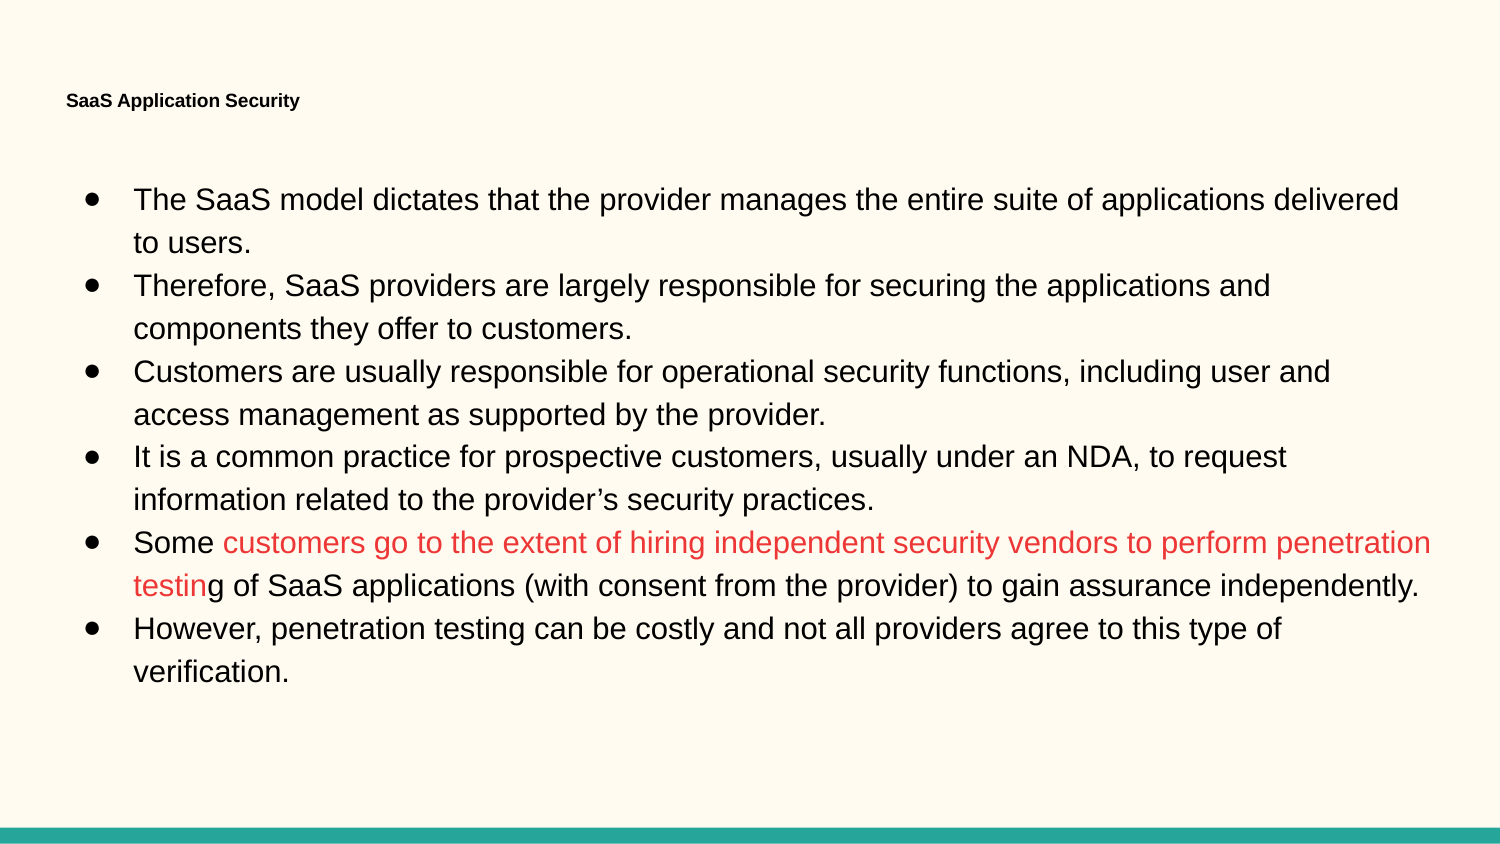

# SaaS Application Security
The SaaS model dictates that the provider manages the entire suite of applications delivered to users.
Therefore, SaaS providers are largely responsible for securing the applications and components they offer to customers.
Customers are usually responsible for operational security functions, including user and access management as supported by the provider.
It is a common practice for prospective customers, usually under an NDA, to request information related to the provider’s security practices.
Some customers go to the extent of hiring independent security vendors to perform penetration testing of SaaS applications (with consent from the provider) to gain assurance independently.
However, penetration testing can be costly and not all providers agree to this type of verification.